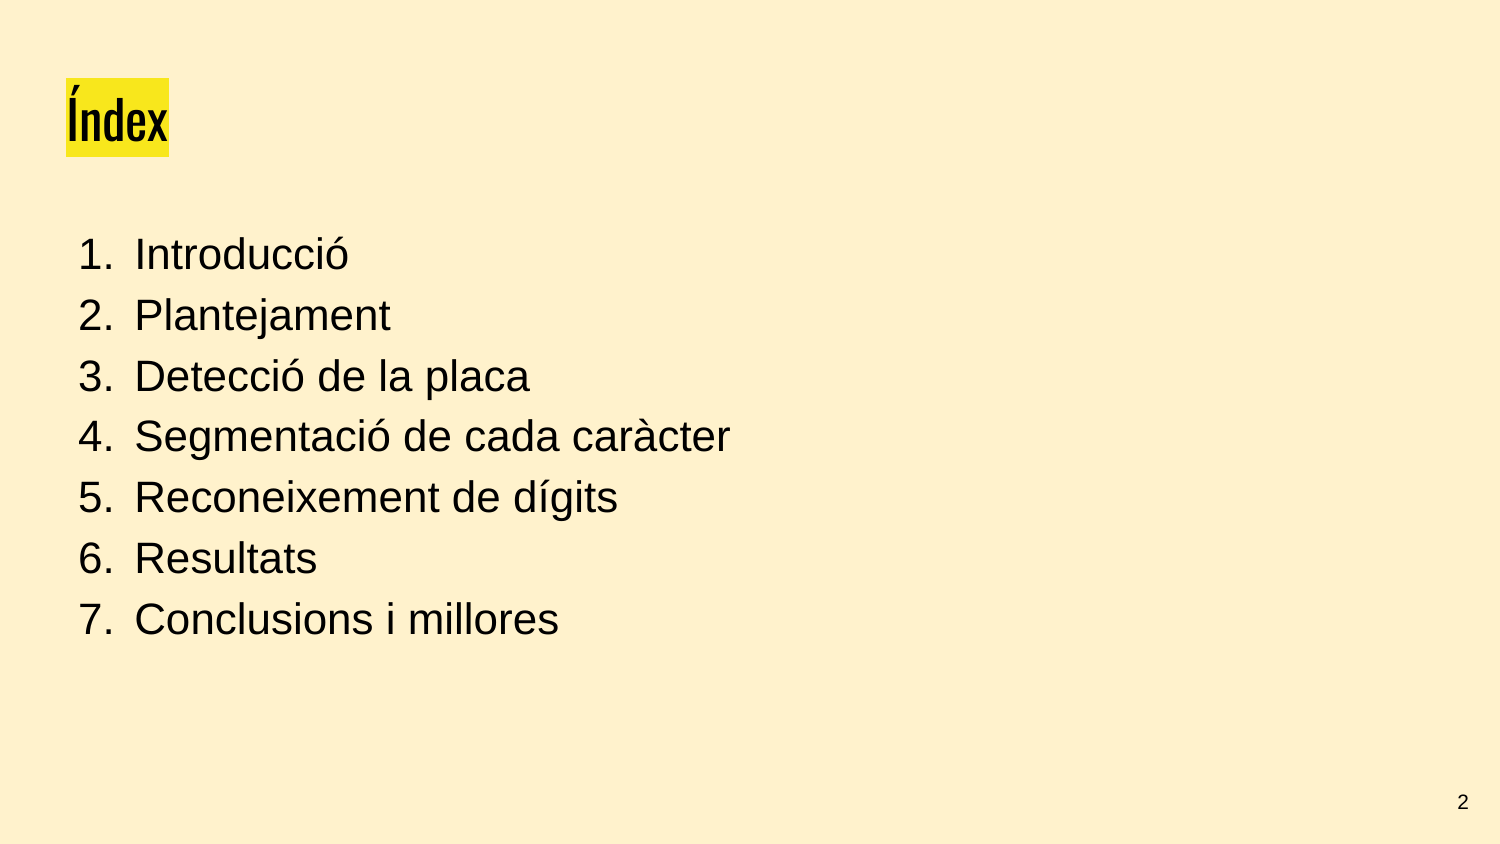

# Índex
Introducció
Plantejament
Detecció de la placa
Segmentació de cada caràcter
Reconeixement de dígits
Resultats
Conclusions i millores

2